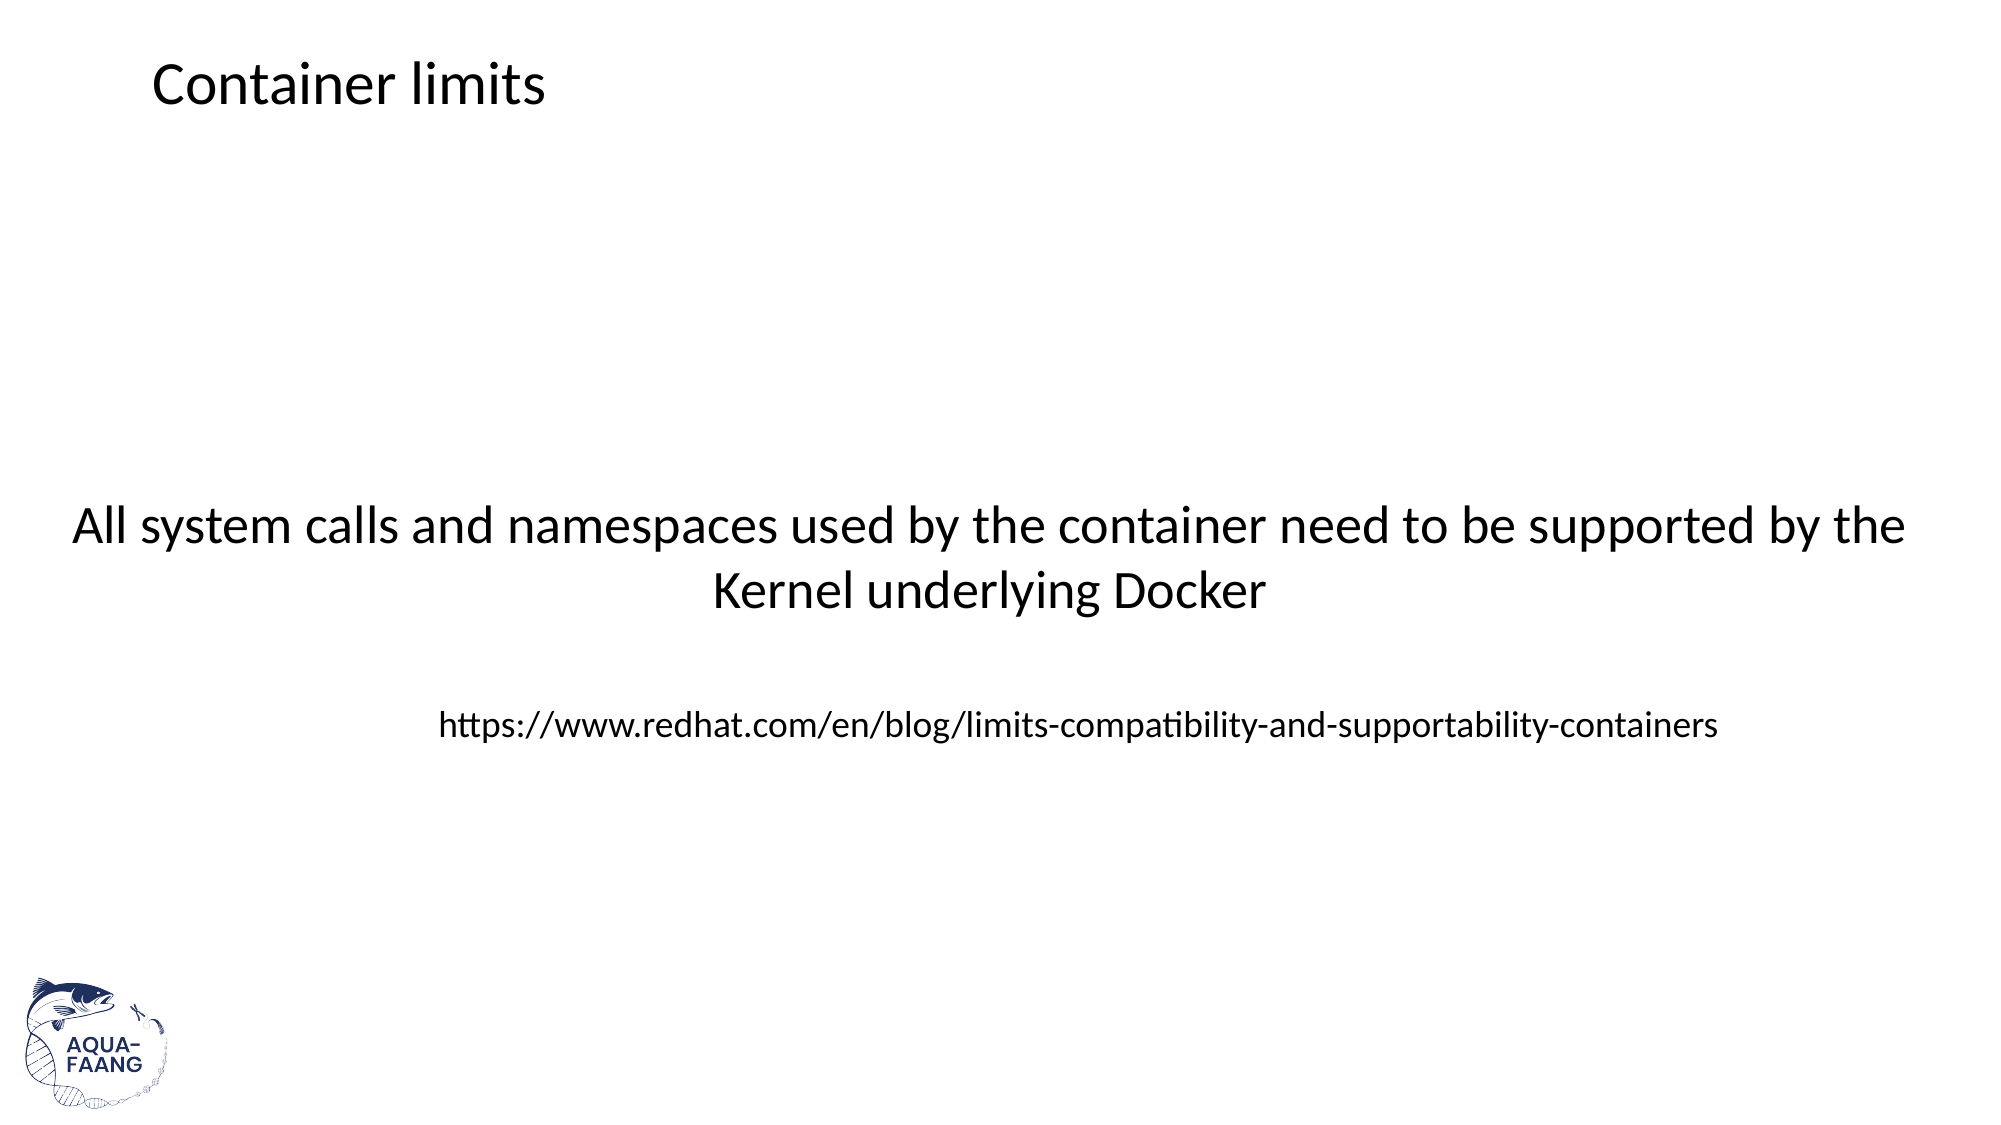

# Container limits
All system calls and namespaces used by the container need to be supported by the Kernel underlying Docker
https://www.redhat.com/en/blog/limits-compatibility-and-supportability-containers